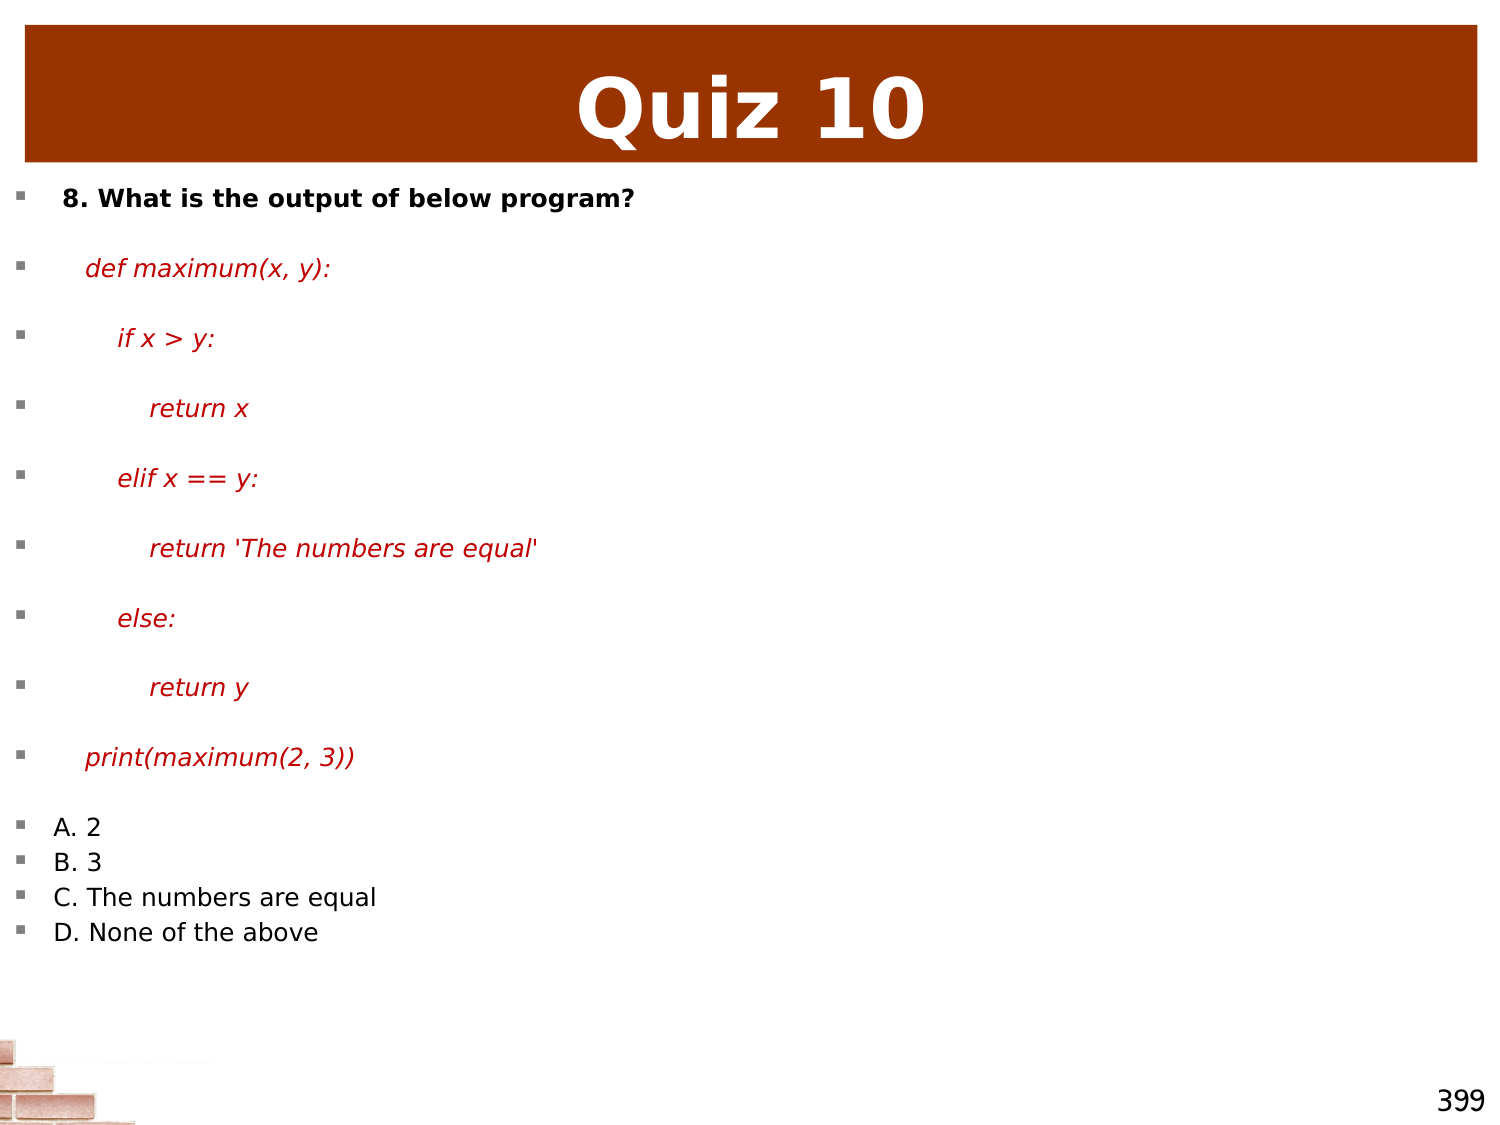

# Quiz 10
 8. What is the output of below program?

    def maximum(x, y):

        if x > y:

            return x

        elif x == y:

            return 'The numbers are equal'

        else:

            return y

    print(maximum(2, 3))

A. 2
B. 3
C. The numbers are equal
D. None of the above
399